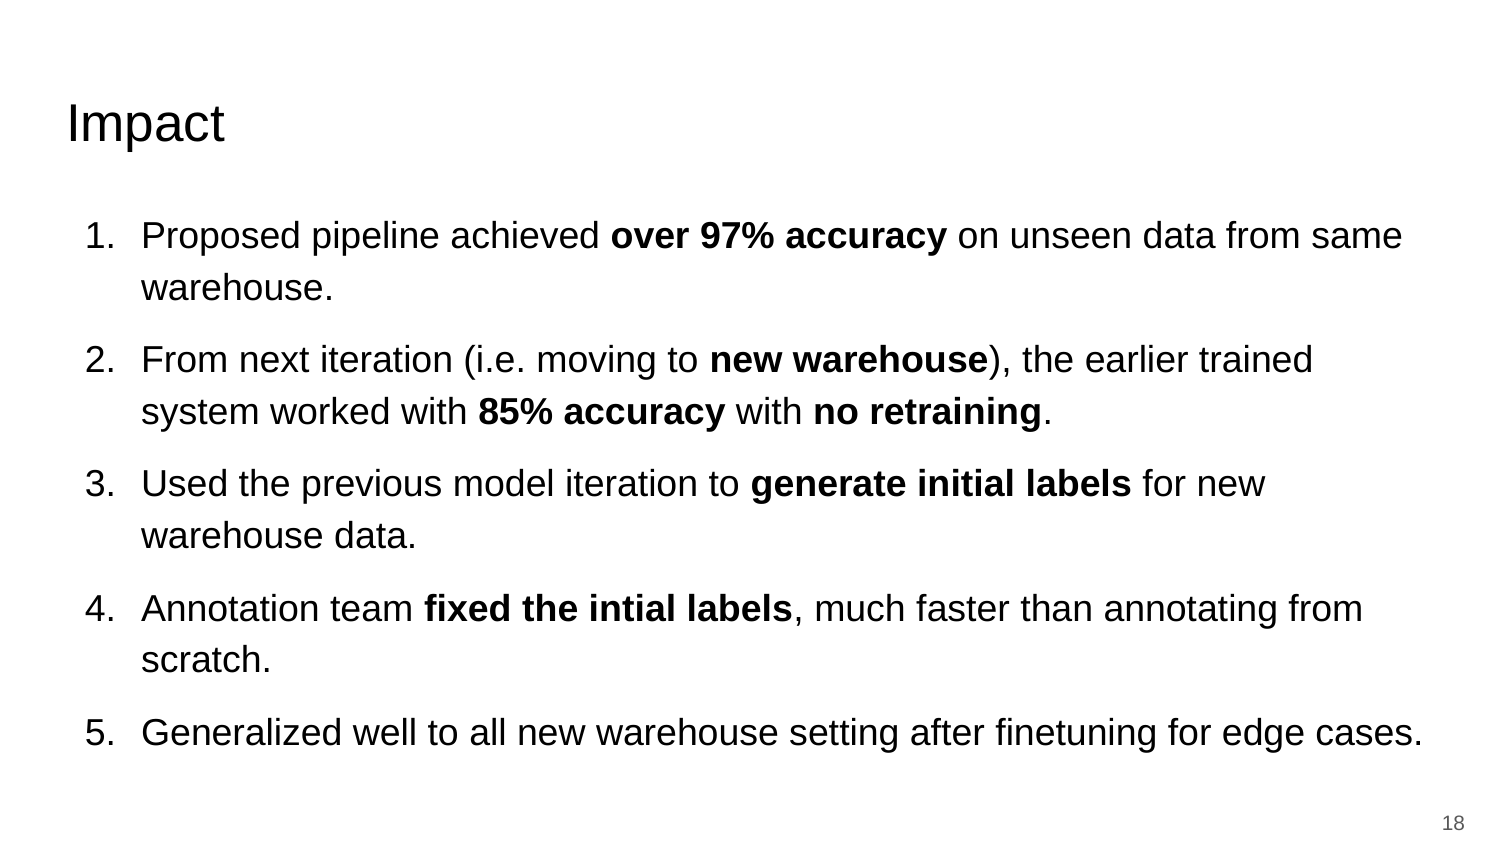

# Impact
Proposed pipeline achieved over 97% accuracy on unseen data from same warehouse.
From next iteration (i.e. moving to new warehouse), the earlier trained system worked with 85% accuracy with no retraining.
Used the previous model iteration to generate initial labels for new warehouse data.
Annotation team fixed the intial labels, much faster than annotating from scratch.
Generalized well to all new warehouse setting after finetuning for edge cases.
18